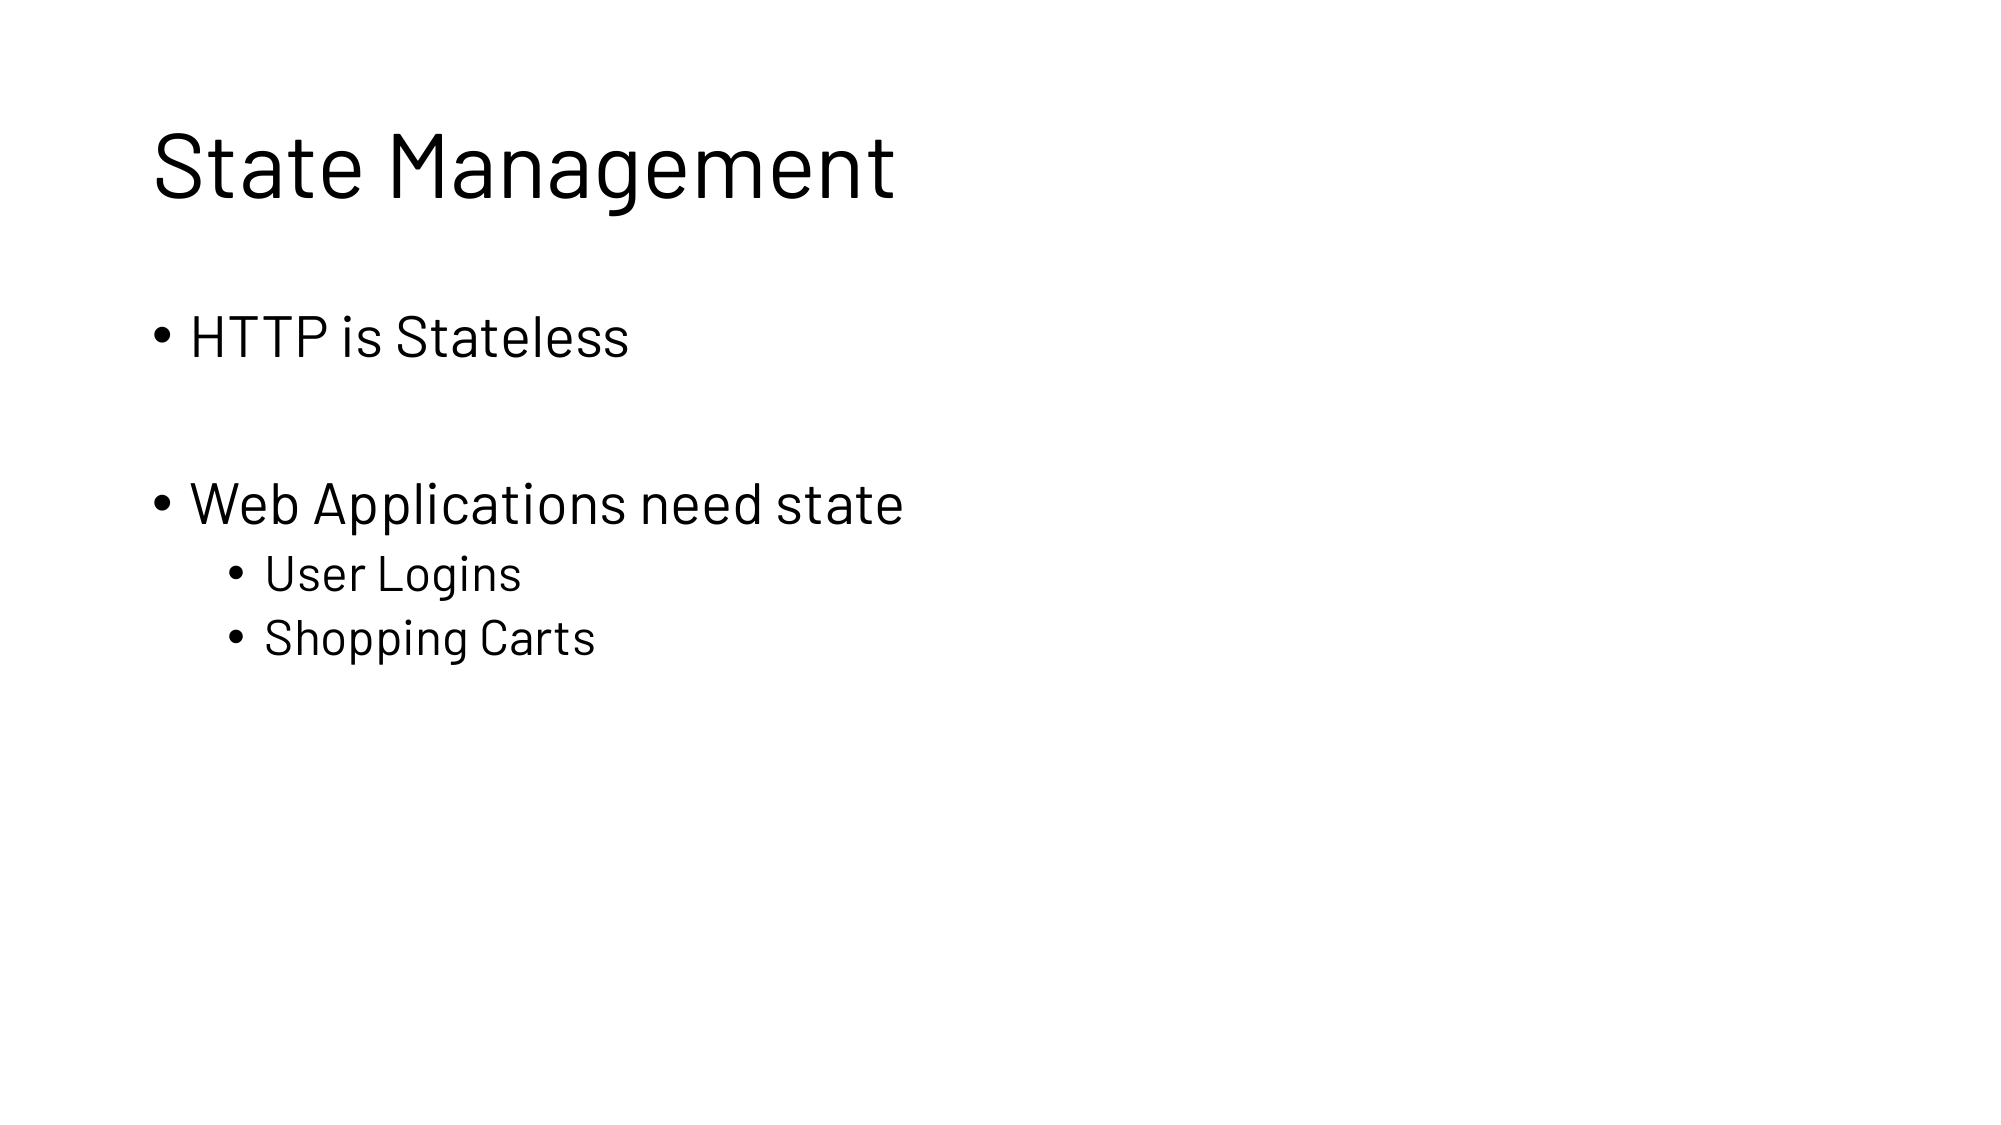

# State Management
HTTP is Stateless

Web Applications need state
User Logins
Shopping Carts